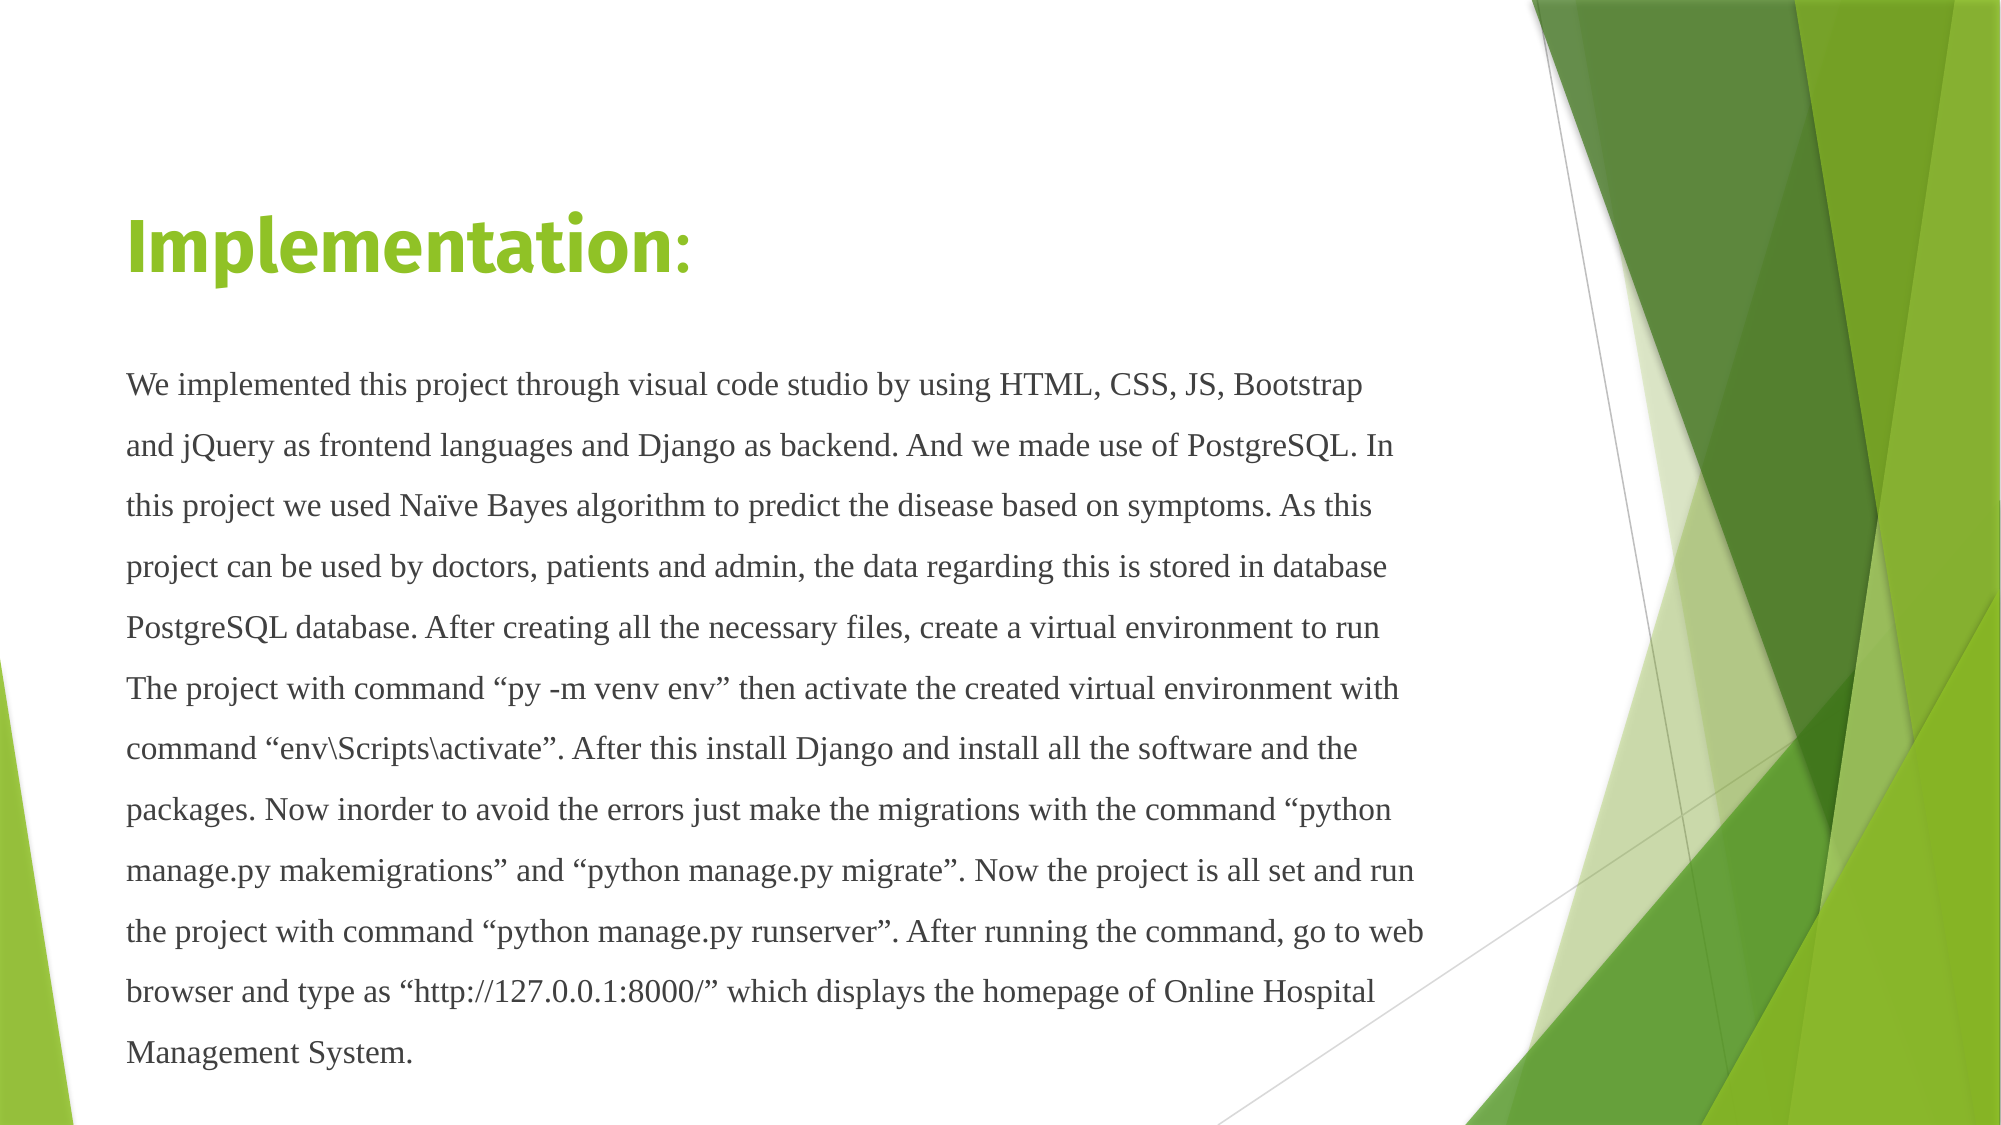

# Implementation:
We implemented this project through visual code studio by using HTML, CSS, JS, Bootstrap
and jQuery as frontend languages and Django as backend. And we made use of PostgreSQL. In
this project we used Naïve Bayes algorithm to predict the disease based on symptoms. As this
project can be used by doctors, patients and admin, the data regarding this is stored in database
PostgreSQL database. After creating all the necessary files, create a virtual environment to run
The project with command “py -m venv env” then activate the created virtual environment with
command “env\Scripts\activate”. After this install Django and install all the software and the
packages. Now inorder to avoid the errors just make the migrations with the command “python
manage.py makemigrations” and “python manage.py migrate”. Now the project is all set and run
the project with command “python manage.py runserver”. After running the command, go to web
browser and type as “http://127.0.0.1:8000/” which displays the homepage of Online Hospital
Management System.